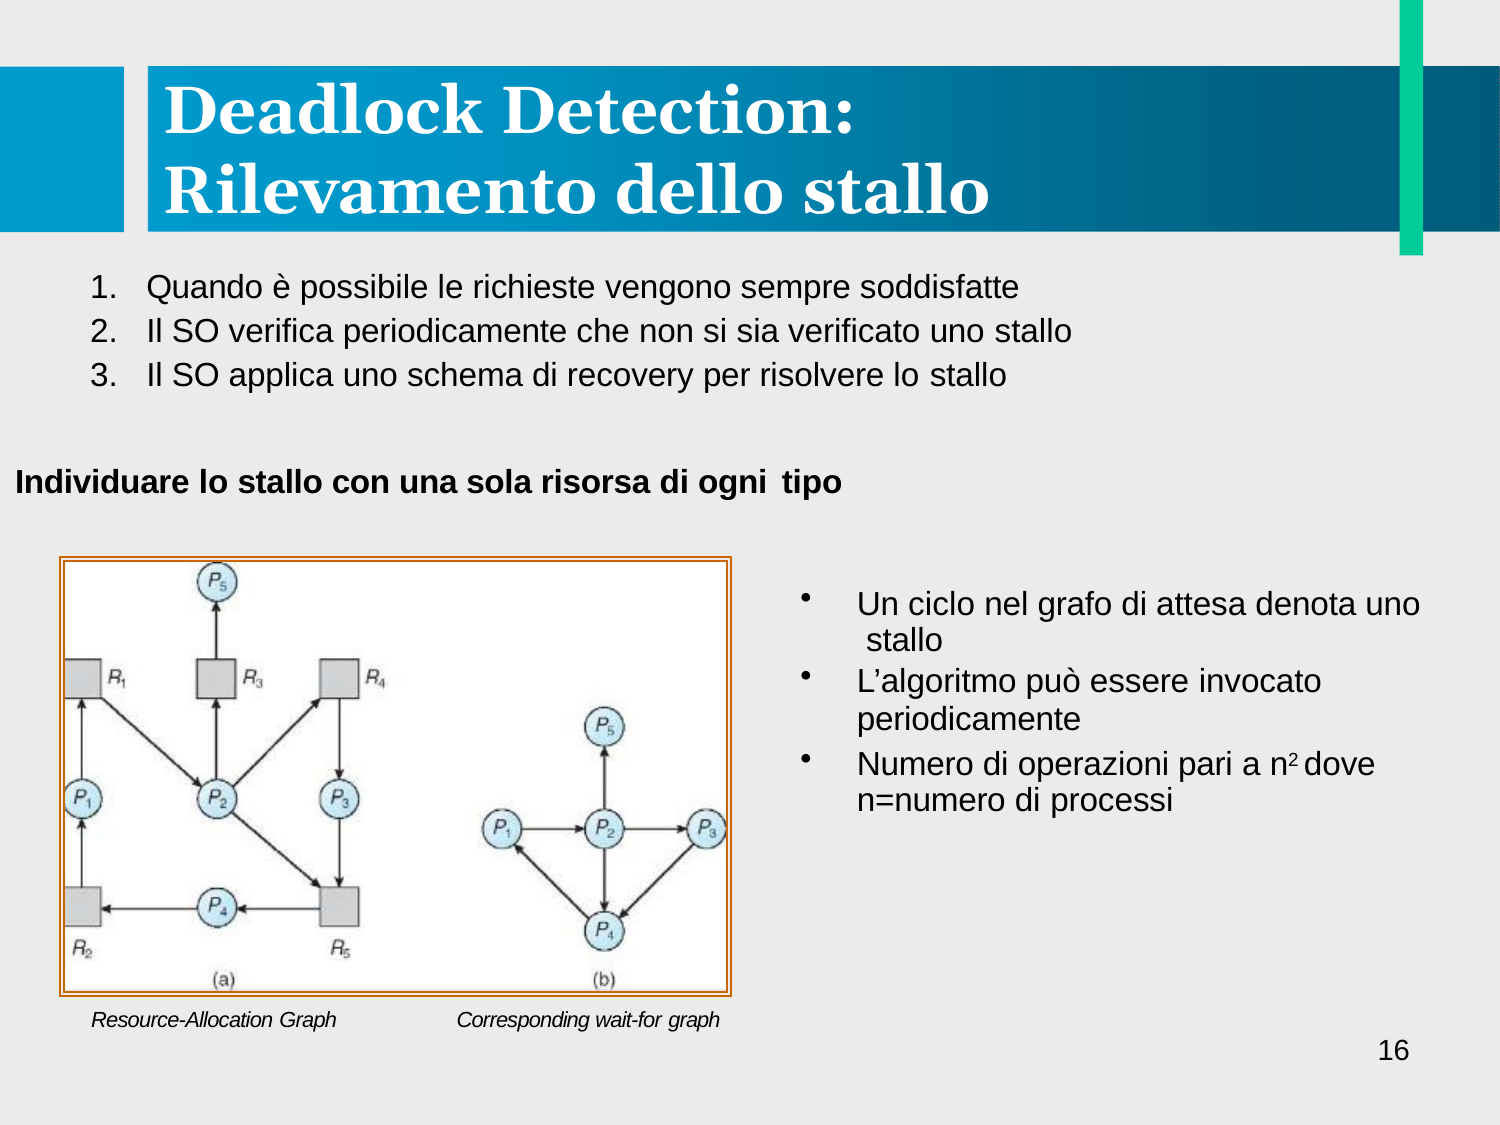

# Deadlock Detection:  Rilevamento dello stallo

Quando è possibile le richieste vengono sempre soddisfatte
Il SO verifica periodicamente che non si sia verificato uno stallo
Il SO applica uno schema di recovery per risolvere lo stallo

Individuare lo stallo con una sola risorsa di ogni tipo

Un ciclo nel grafo di attesa denota uno  stallo
L’algoritmo può essere invocato
periodicamente
Numero di operazioni pari a n2 dove  n=numero di processi

Resource-Allocation Graph
Corresponding wait-for graph
16